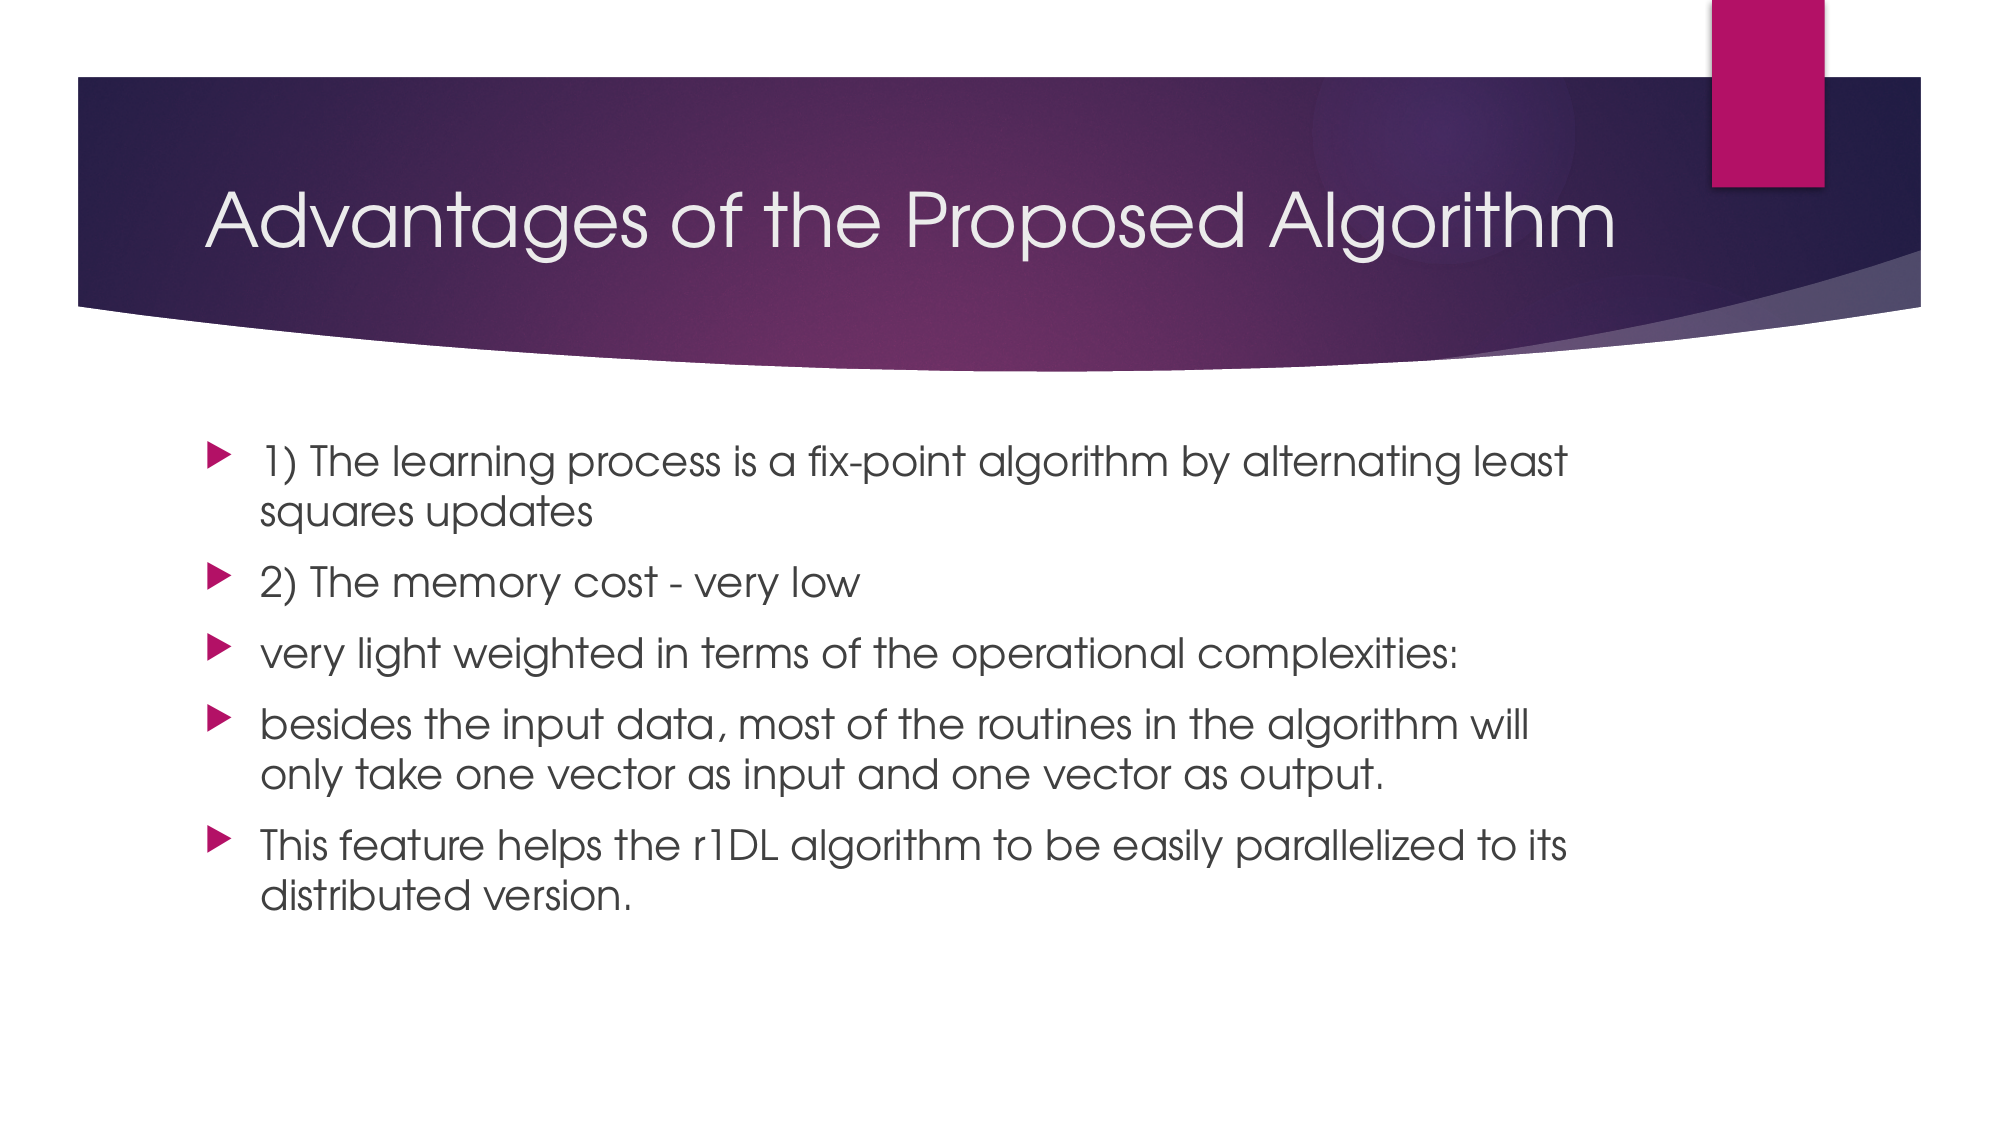

# Advantages of the Proposed Algorithm
1) The learning process is a fix-point algorithm by alternating least squares updates
2) The memory cost - very low
very light weighted in terms of the operational complexities:
besides the input data, most of the routines in the algorithm will only take one vector as input and one vector as output.
This feature helps the r1DL algorithm to be easily parallelized to its distributed version.